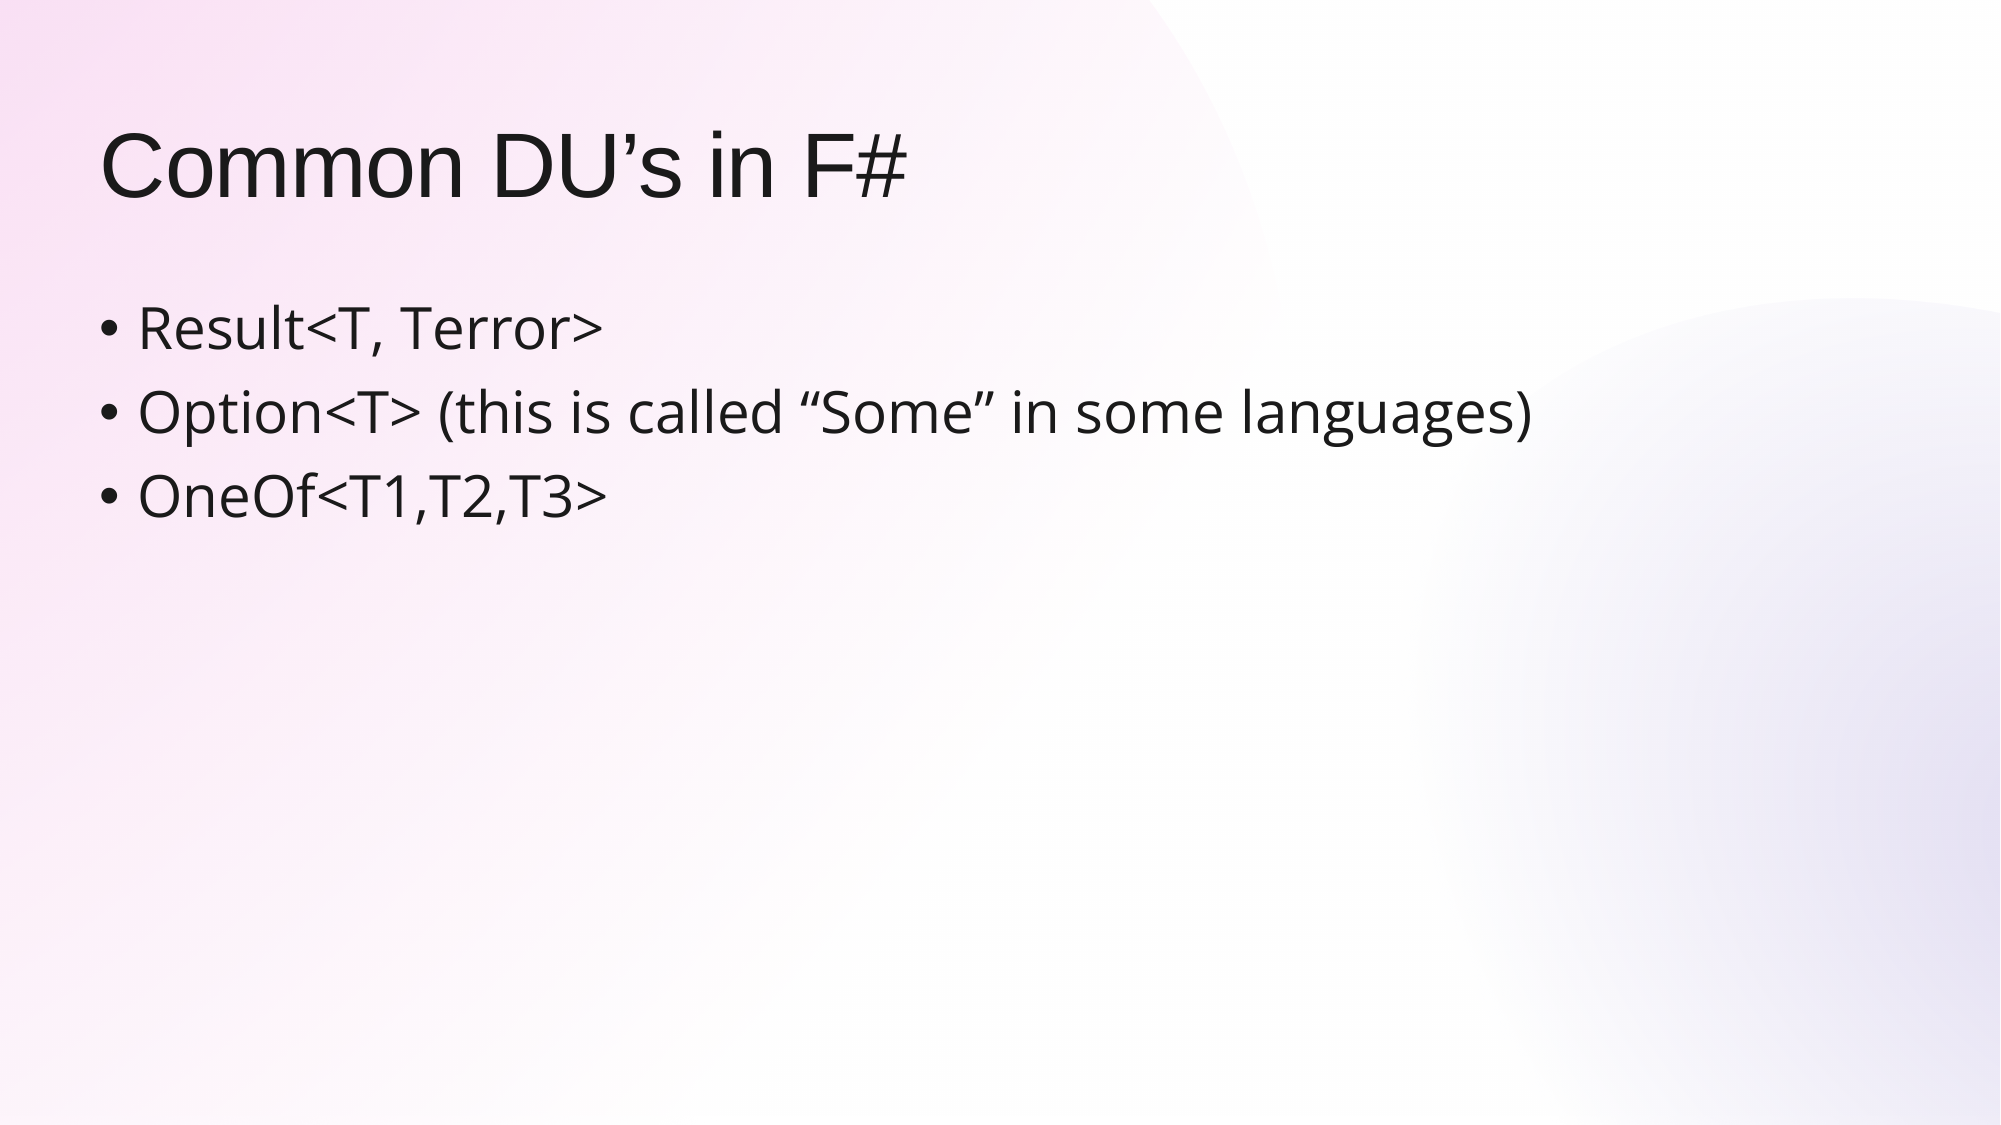

# Common DU’s in F#
Result<T, Terror>
Option<T> (this is called “Some” in some languages)
OneOf<T1,T2,T3>